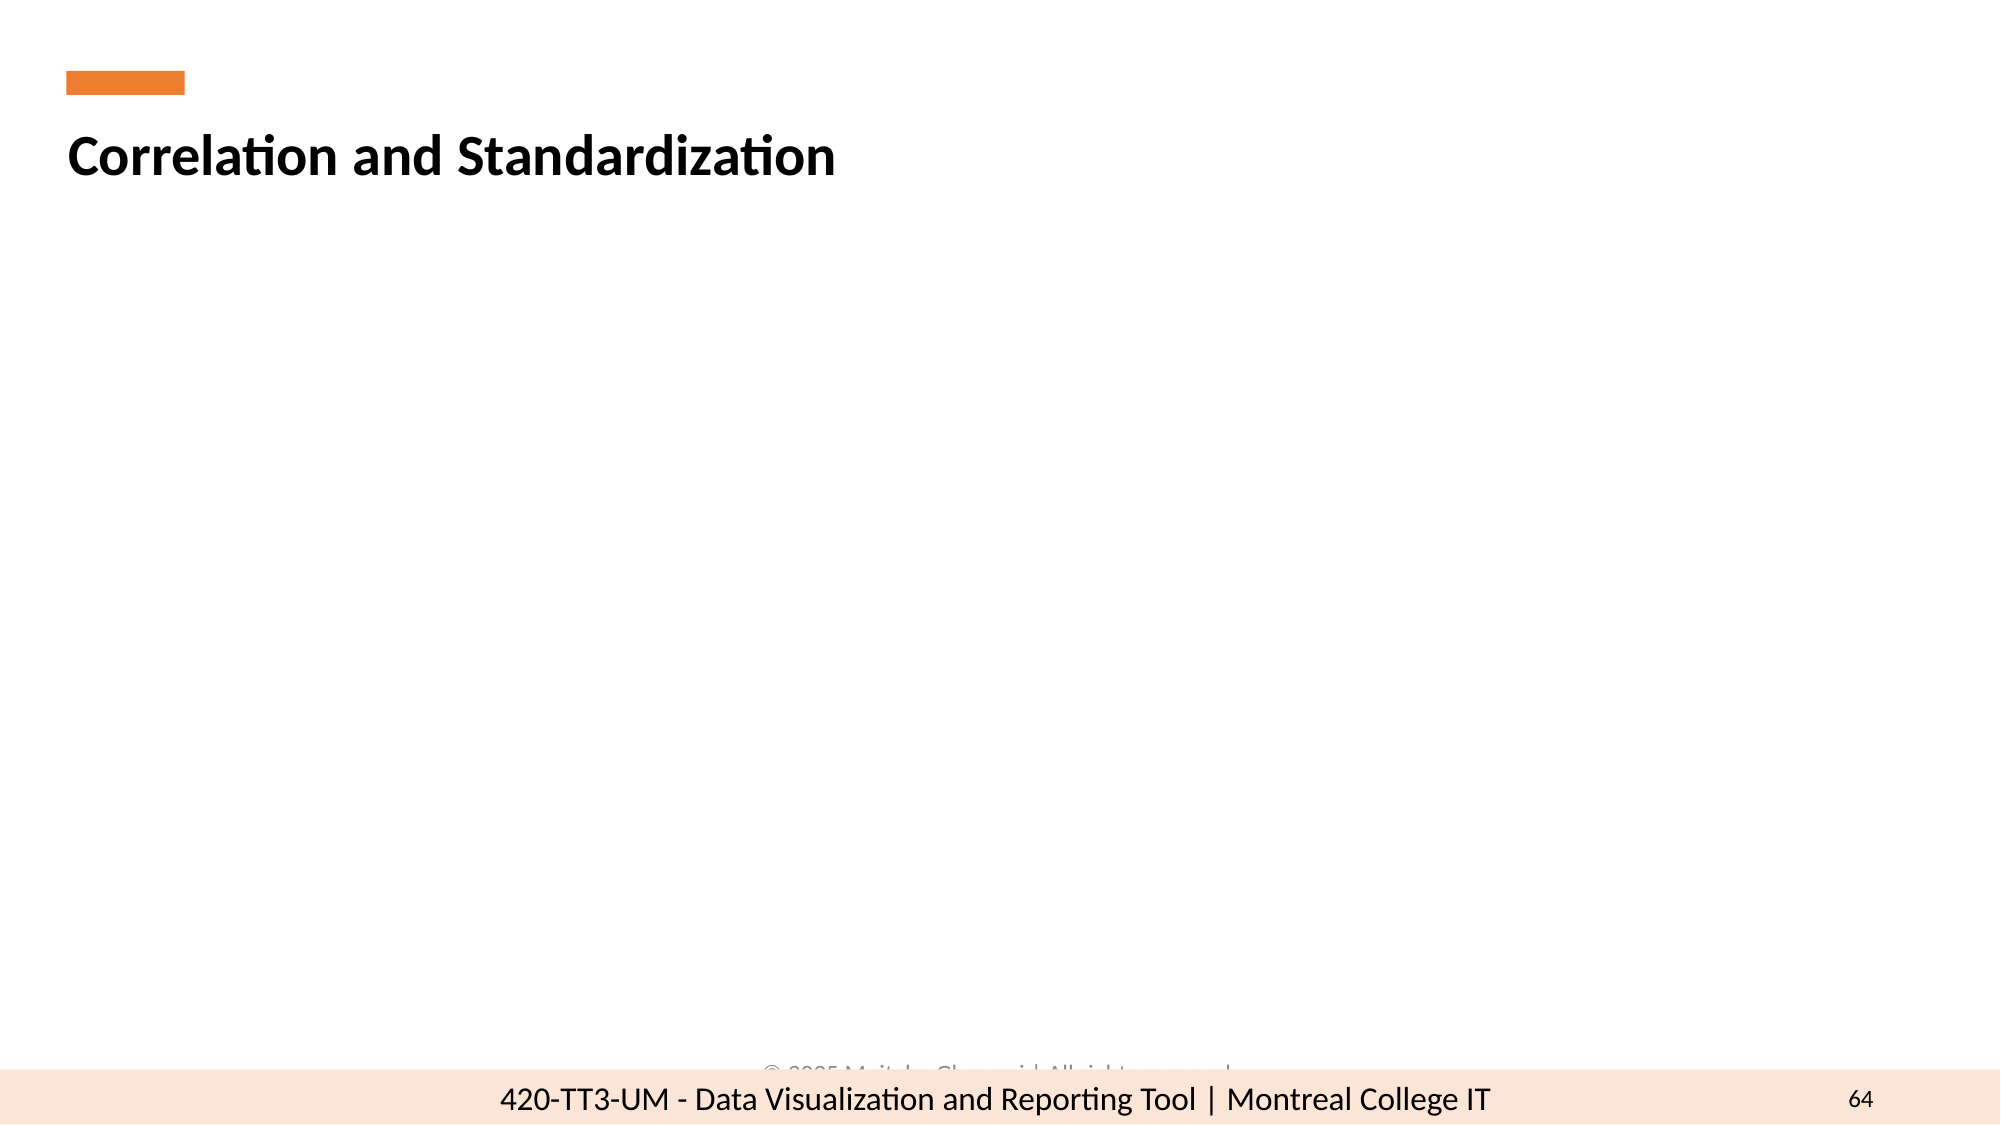

Correlation and Standardization
© 2025 Mojtaba Ghasemi | All rights reserved.
64
420-TT3-UM - Data Visualization and Reporting Tool | Montreal College IT